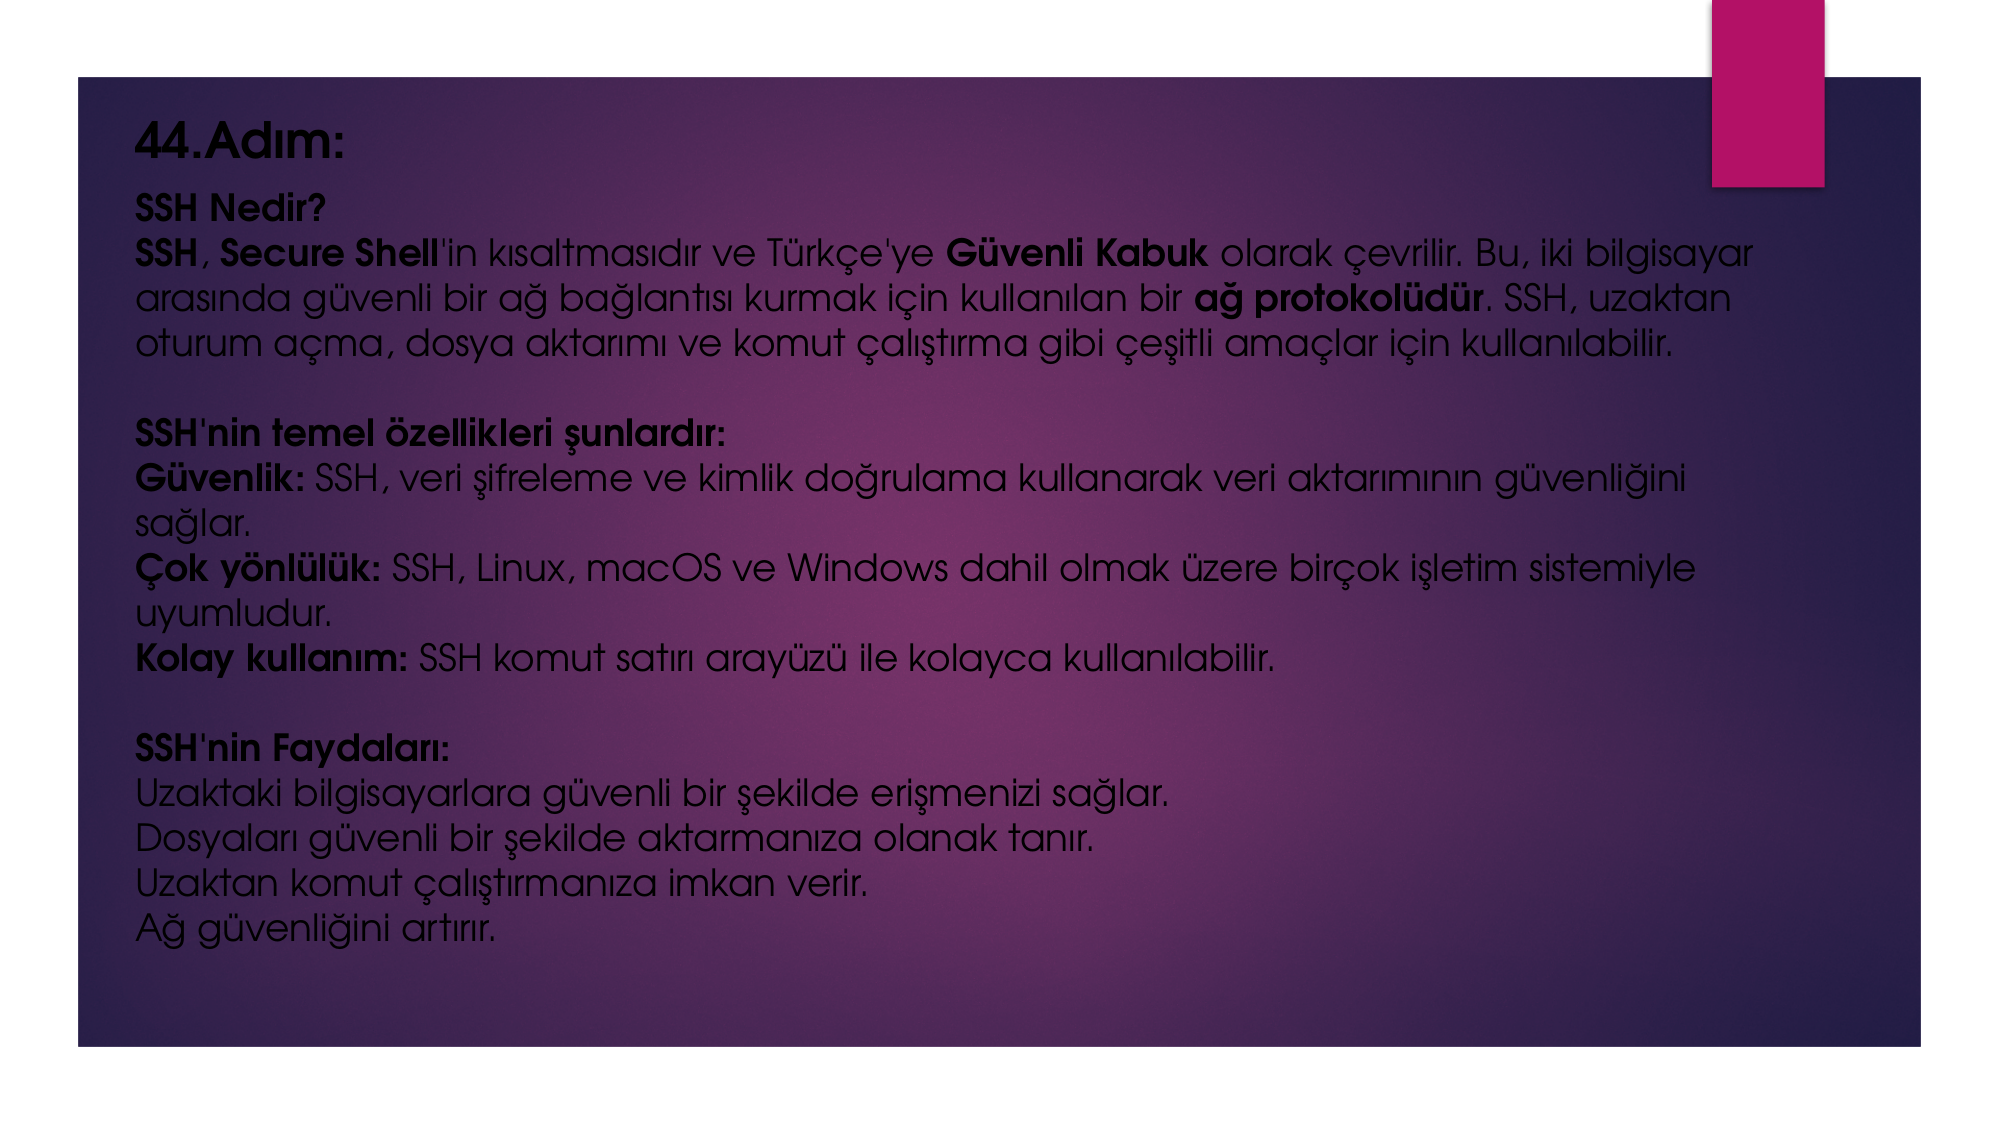

44.Adım:
SSH Nedir?
SSH, Secure Shell'in kısaltmasıdır ve Türkçe'ye Güvenli Kabuk olarak çevrilir. Bu, iki bilgisayar arasında güvenli bir ağ bağlantısı kurmak için kullanılan bir ağ protokolüdür. SSH, uzaktan oturum açma, dosya aktarımı ve komut çalıştırma gibi çeşitli amaçlar için kullanılabilir.

SSH'nin temel özellikleri şunlardır:
Güvenlik: SSH, veri şifreleme ve kimlik doğrulama kullanarak veri aktarımının güvenliğini sağlar.
Çok yönlülük: SSH, Linux, macOS ve Windows dahil olmak üzere birçok işletim sistemiyle uyumludur.
Kolay kullanım: SSH komut satırı arayüzü ile kolayca kullanılabilir.

SSH'nin Faydaları:
Uzaktaki bilgisayarlara güvenli bir şekilde erişmenizi sağlar.
Dosyaları güvenli bir şekilde aktarmanıza olanak tanır.
Uzaktan komut çalıştırmanıza imkan verir.
Ağ güvenliğini artırır.